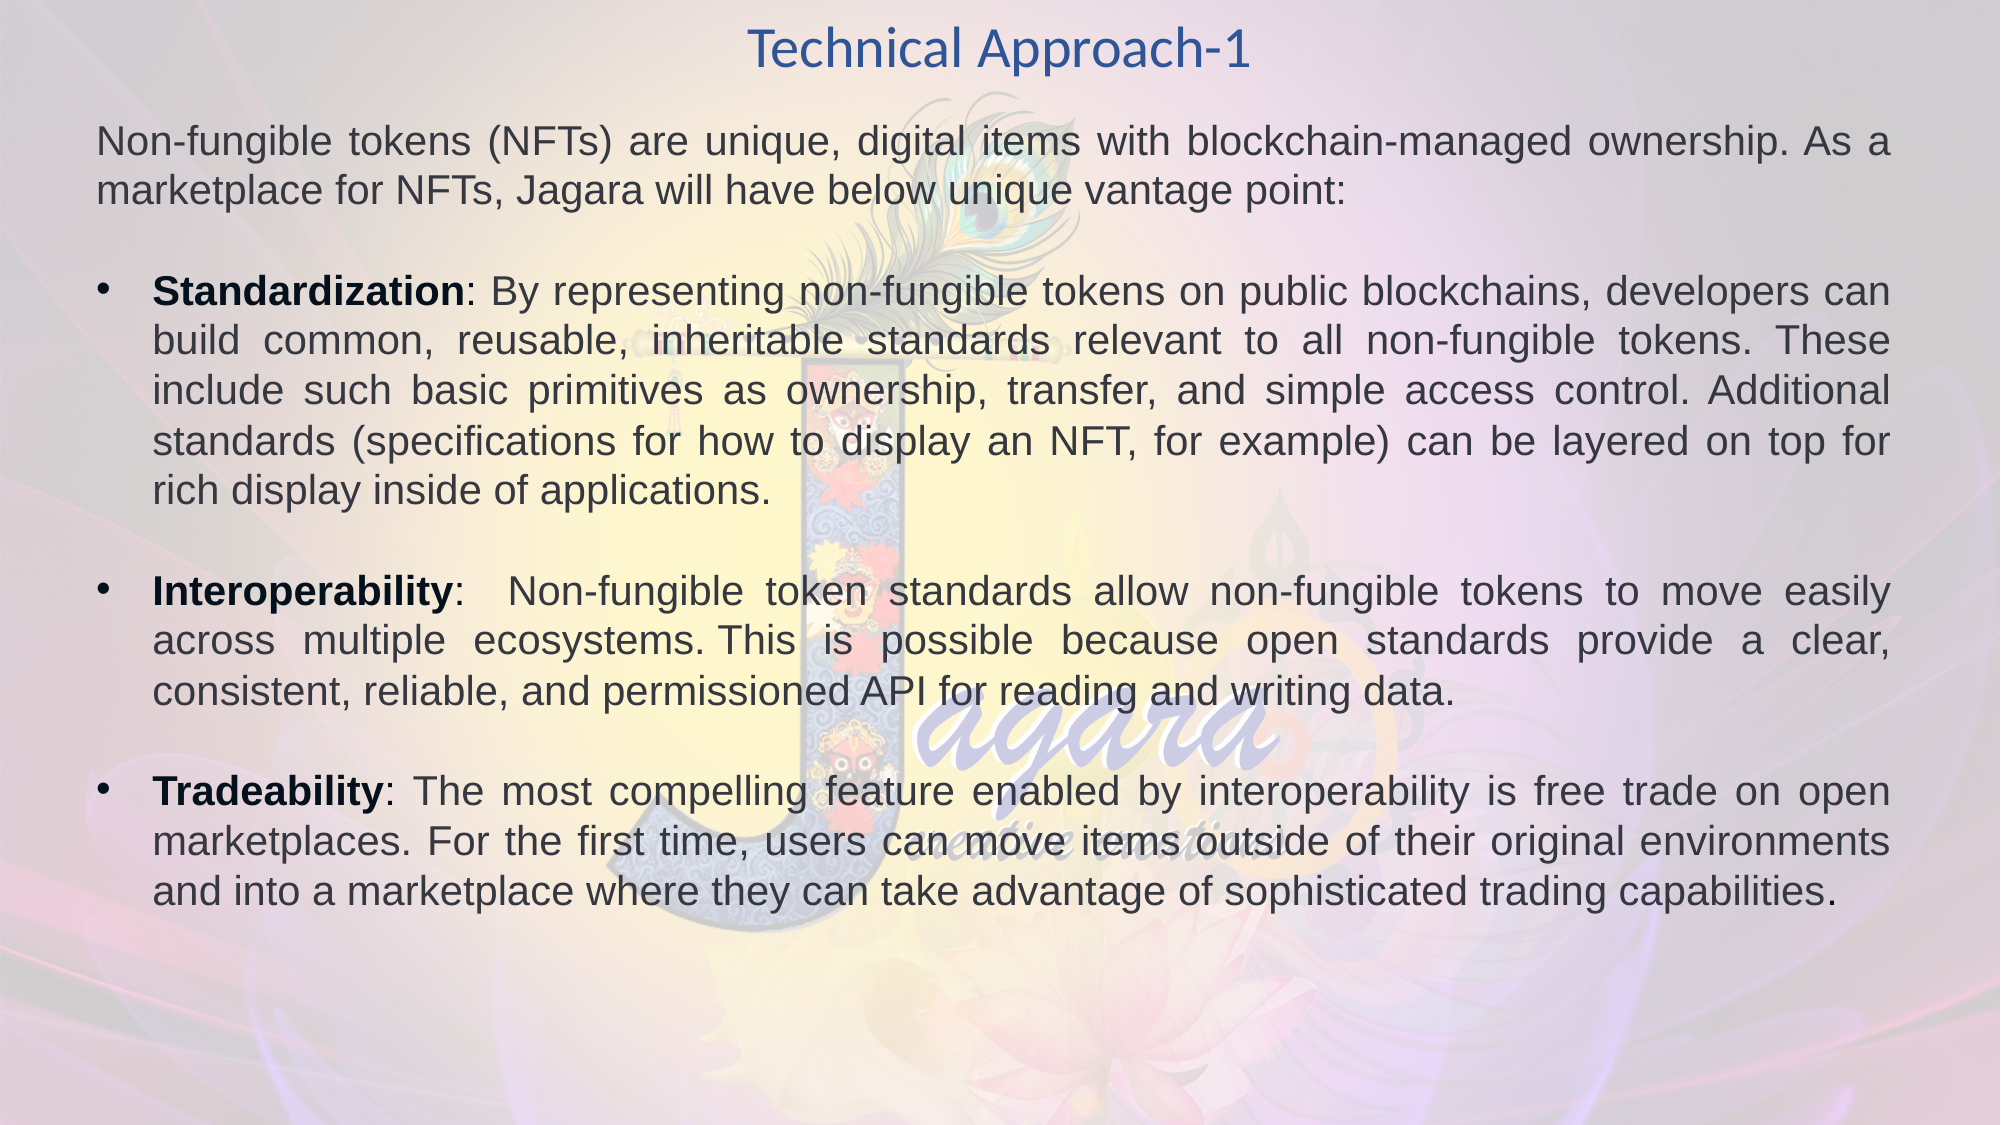

Technical Approach-1

Non-fungible tokens (NFTs) are unique, digital items with blockchain-managed ownership. As a marketplace for NFTs, Jagara will have below unique vantage point:

Standardization: By representing non-fungible tokens on public blockchains, developers can build common, reusable, inheritable standards relevant to all non-fungible tokens. These include such basic primitives as ownership, transfer, and simple access control. Additional standards (specifications for how to display an NFT, for example) can be layered on top for rich display inside of applications.

Interoperability:  Non-fungible token standards allow non-fungible tokens to move easily across multiple ecosystems. This is possible because open standards provide a clear, consistent, reliable, and permissioned API for reading and writing data.

Tradeability: The most compelling feature enabled by interoperability is free trade on open marketplaces. For the first time, users can move items outside of their original environments and into a marketplace where they can take advantage of sophisticated trading capabilities.